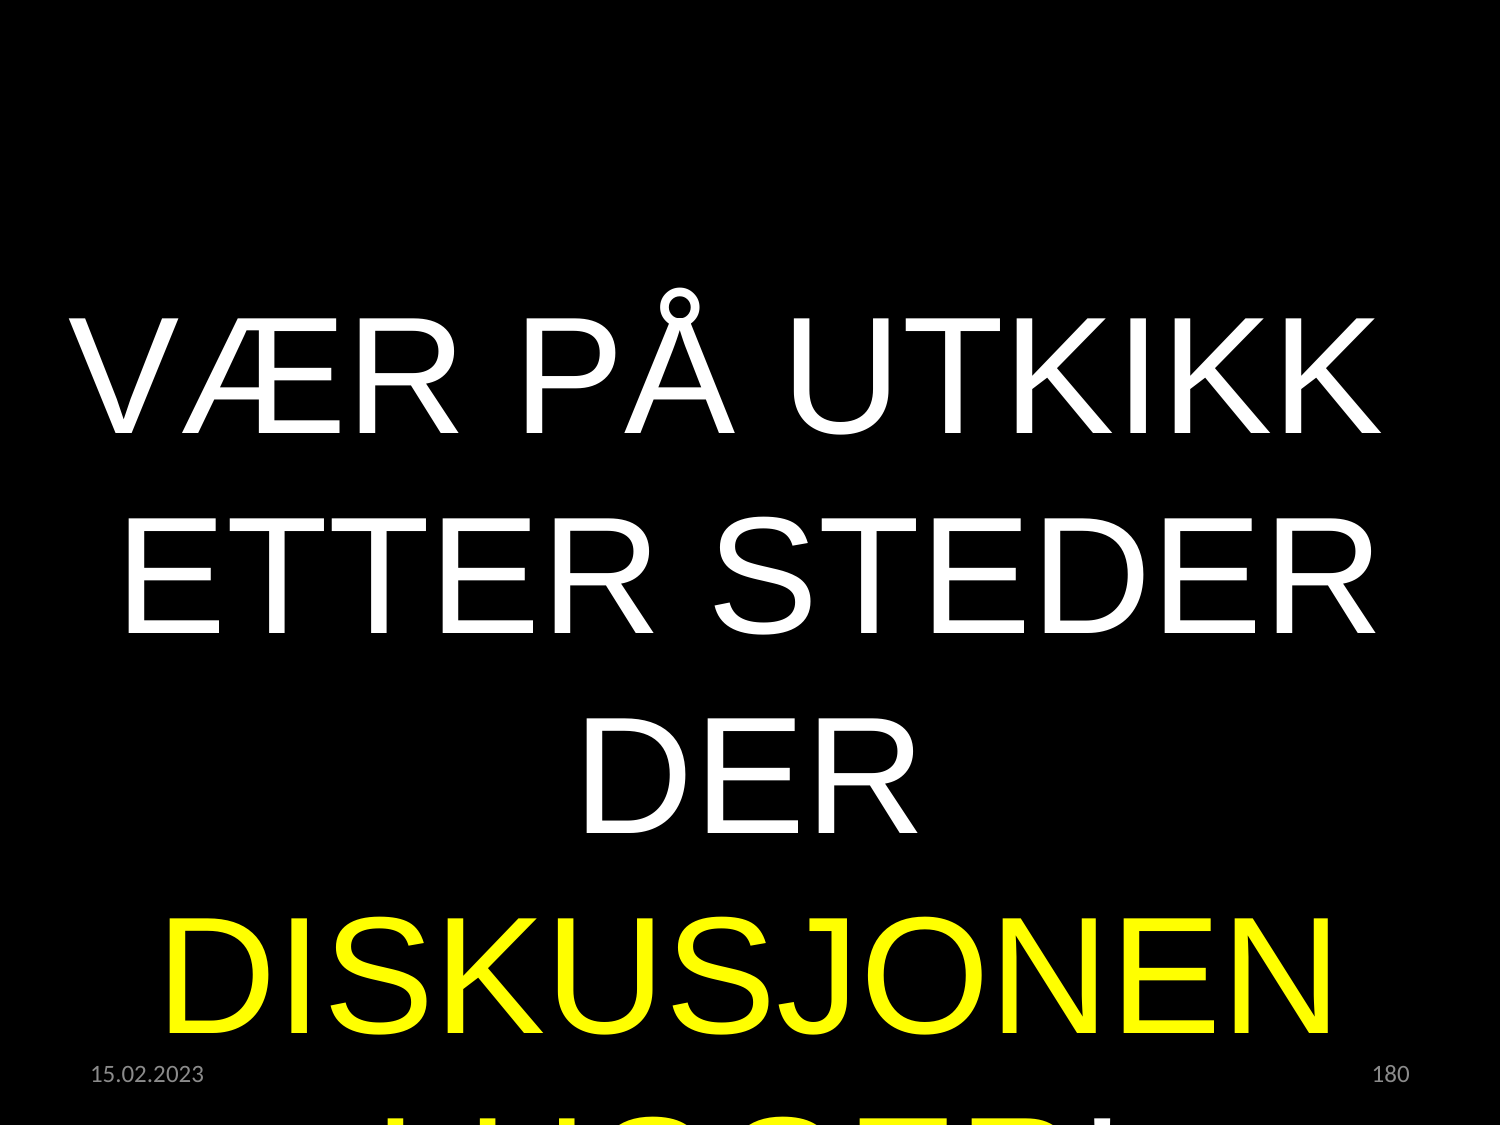

VÆR PÅ UTKIKK
ETTER STEDER DER DISKUSJONEN LUGGER!
15.02.2023
180